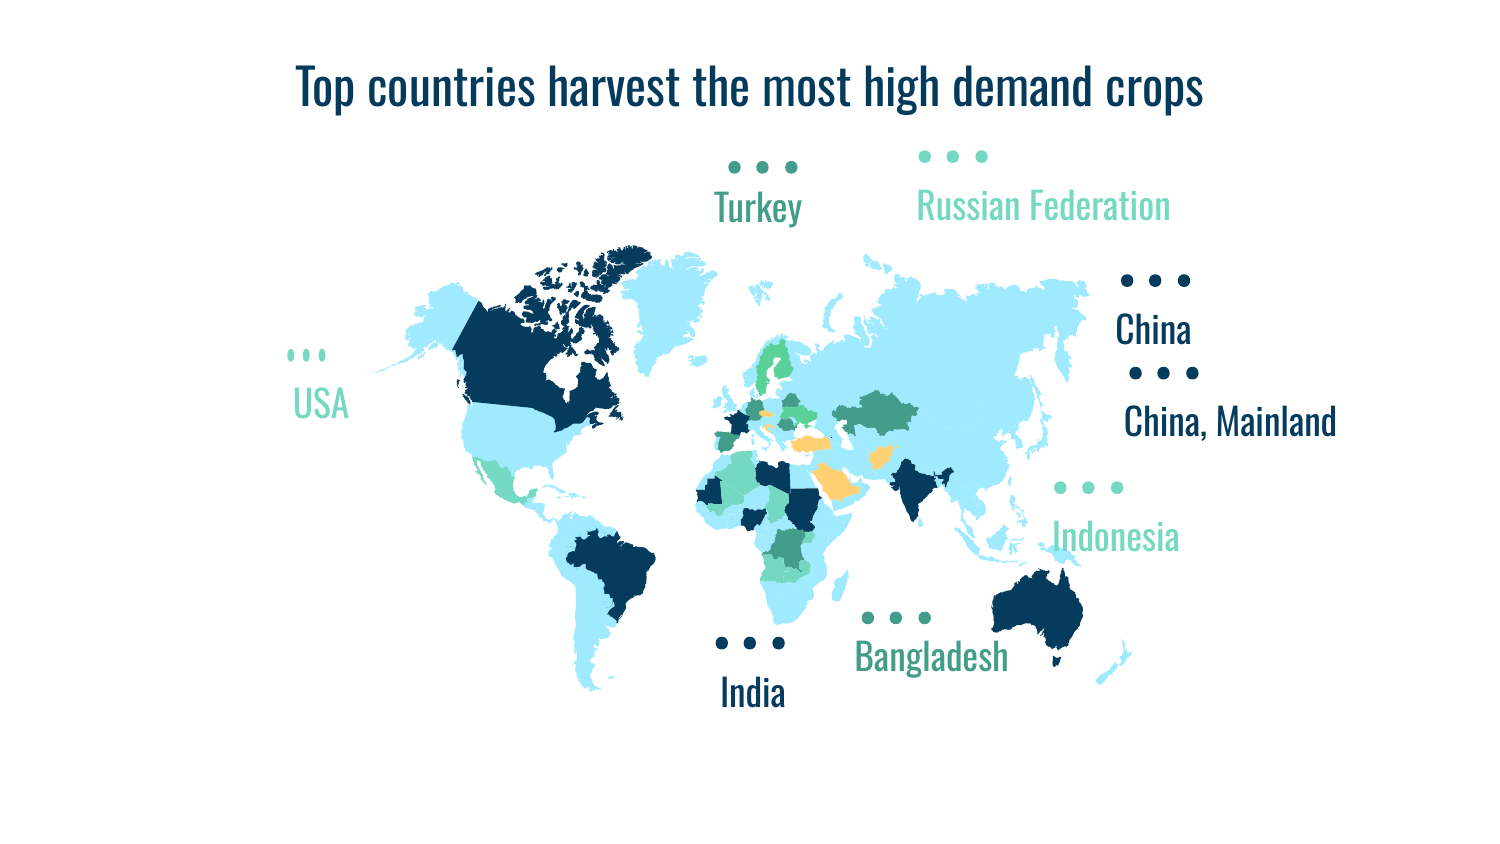

# Top countries harvest the most high demand crops

Russian Federation
Turkey

China

USA

China, Mainland

Indonesia

Bangladesh

India